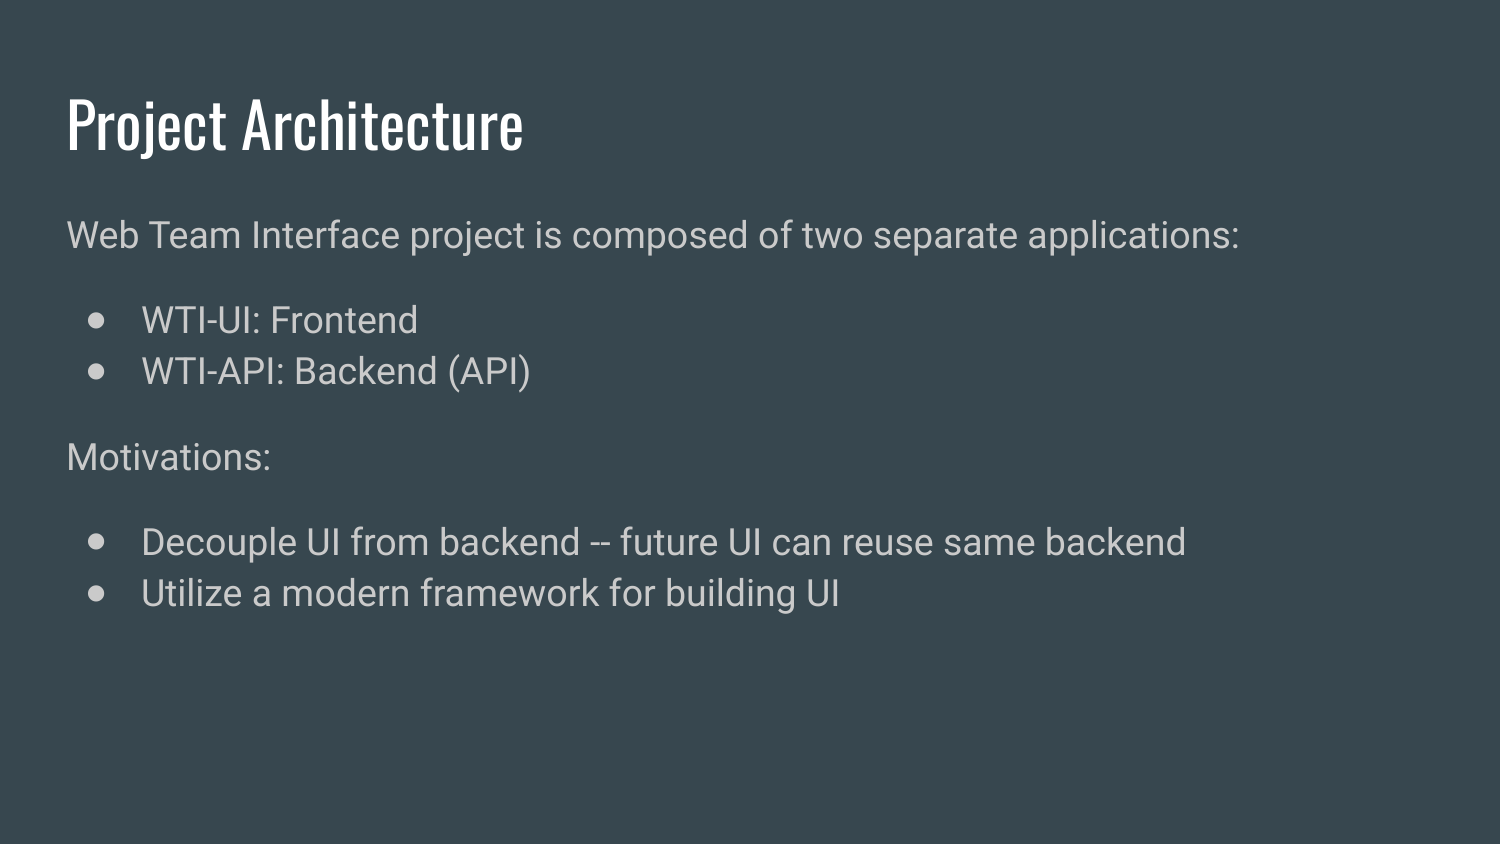

# Project Architecture
Web Team Interface project is composed of two separate applications:
WTI-UI: Frontend
WTI-API: Backend (API)
Motivations:
Decouple UI from backend -- future UI can reuse same backend
Utilize a modern framework for building UI